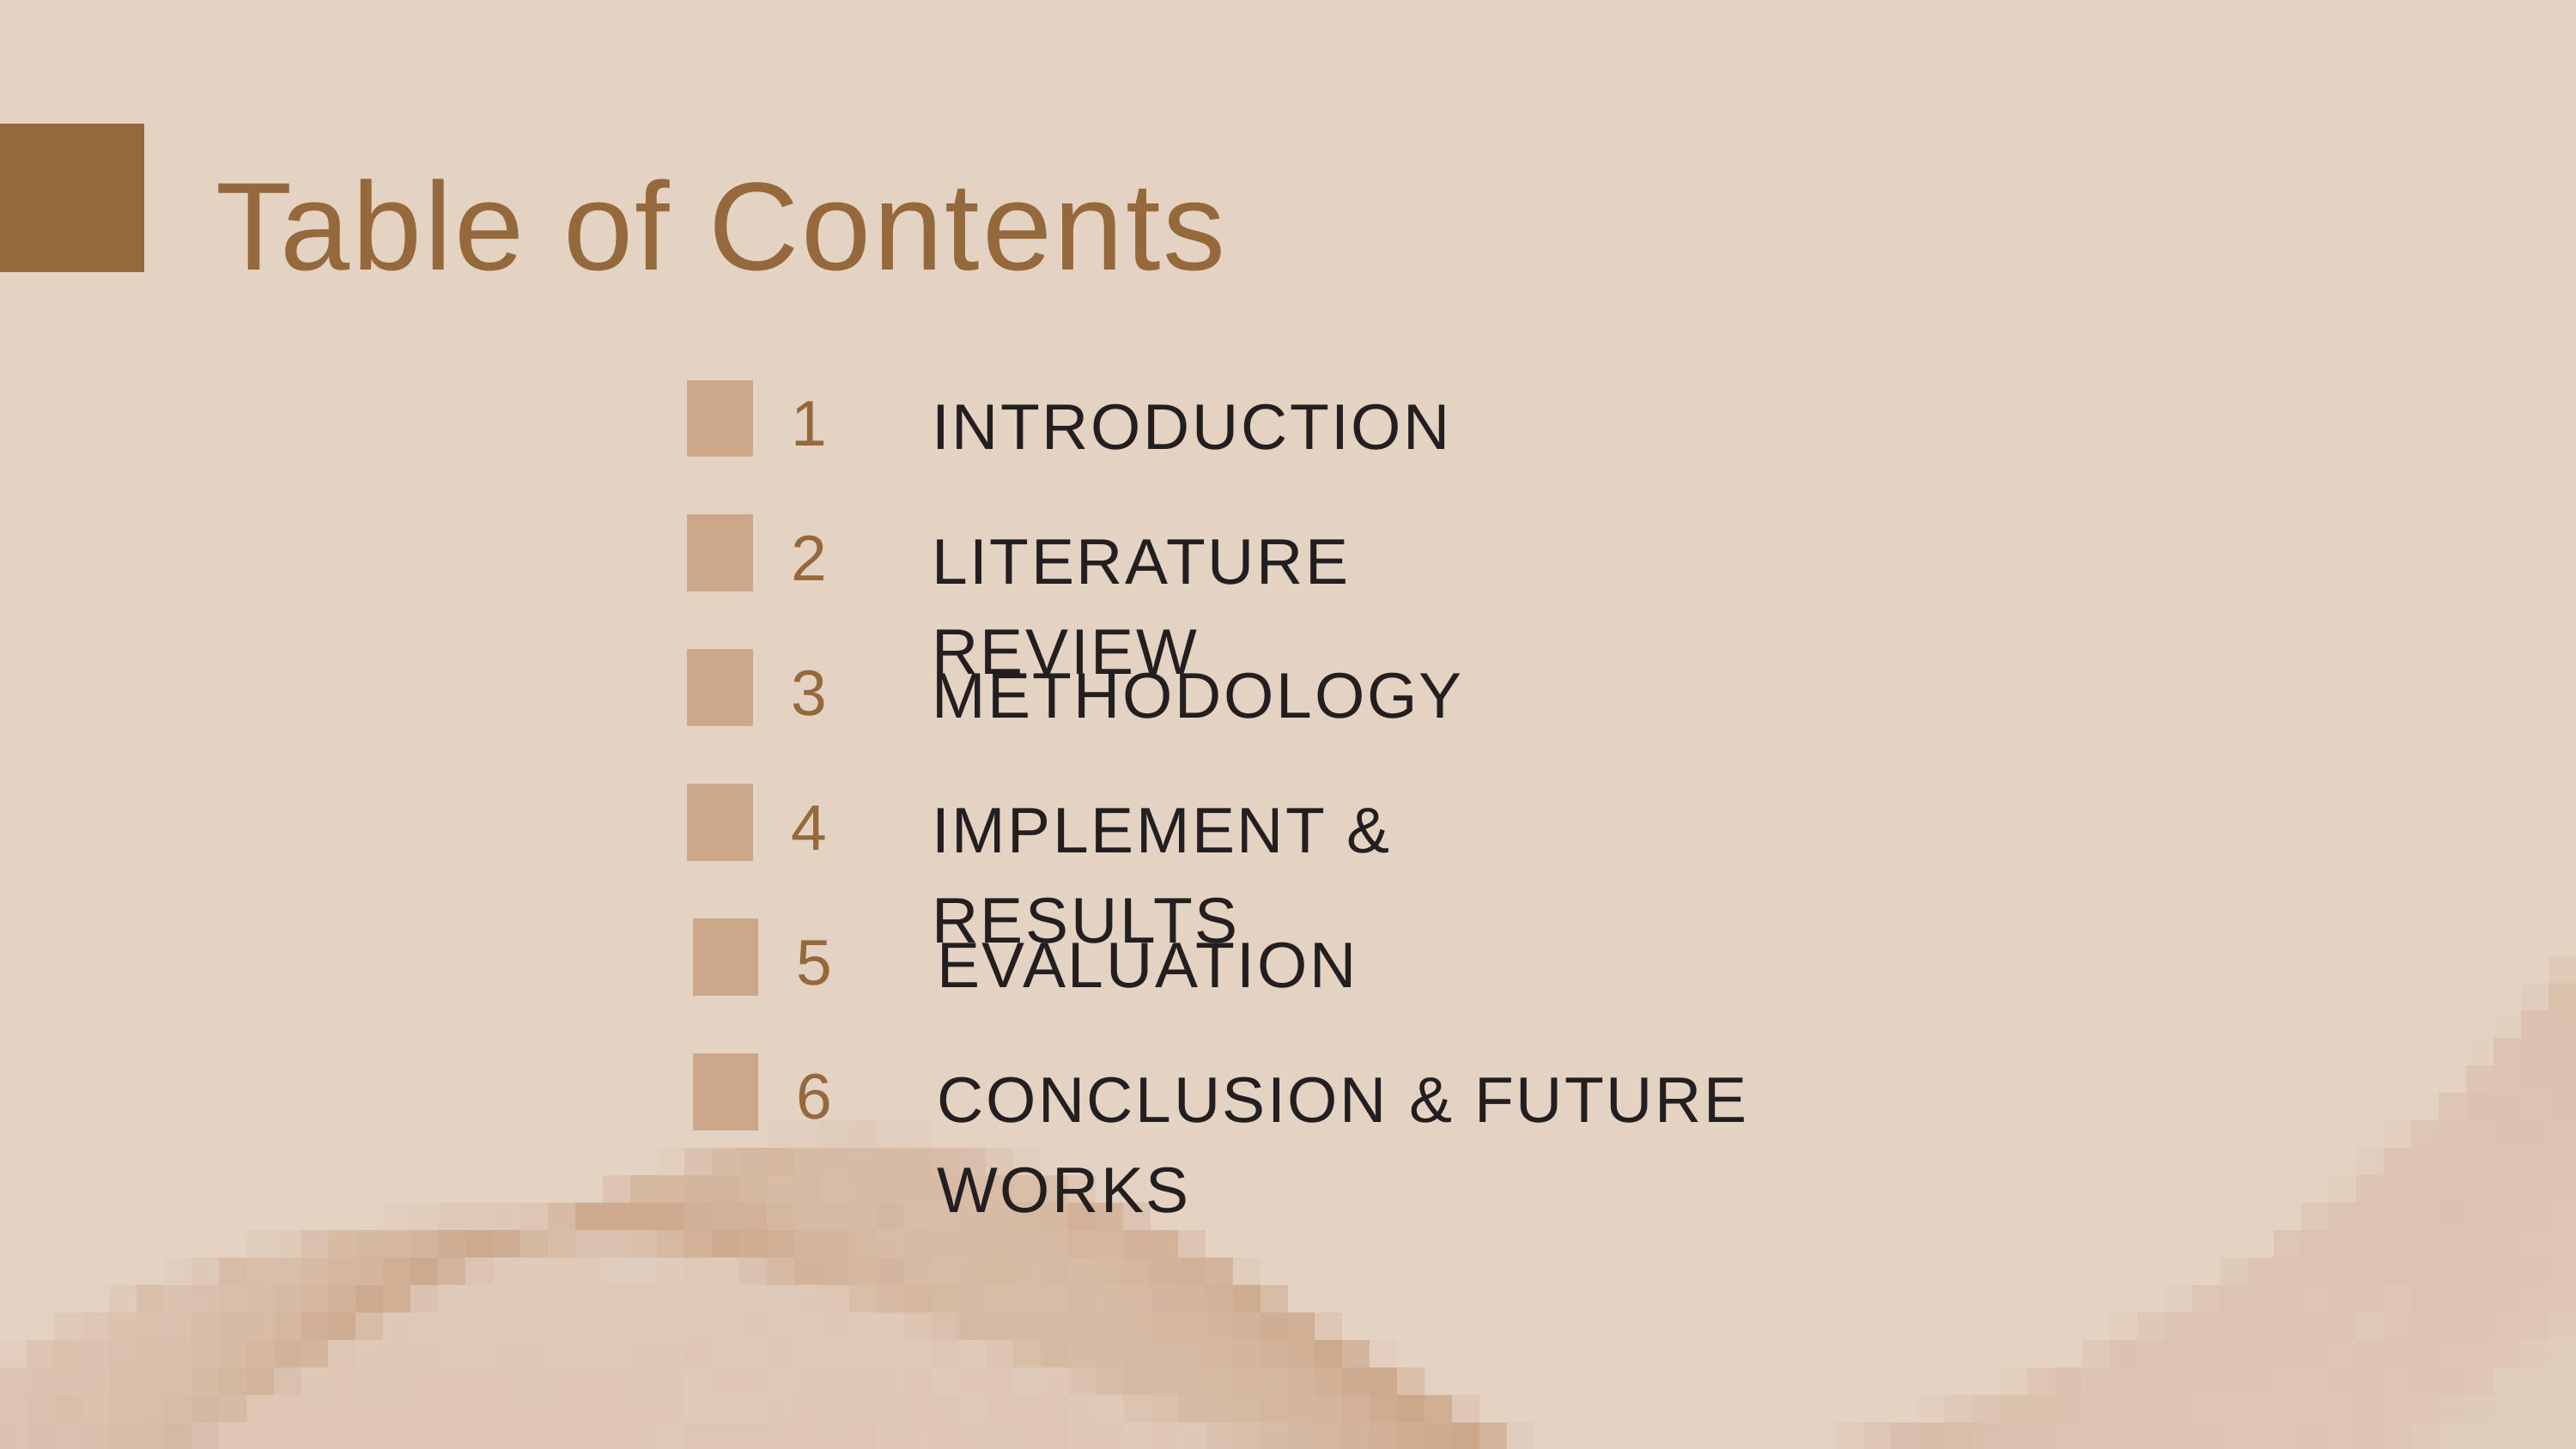

Table of Contents
INTRODUCTION

1
LITERATURE REVIEW

2
METHODOLOGY

3
IMPLEMENT & RESULTS

4
EVALUATION

5

CONCLUSION & FUTURE WORKS

6